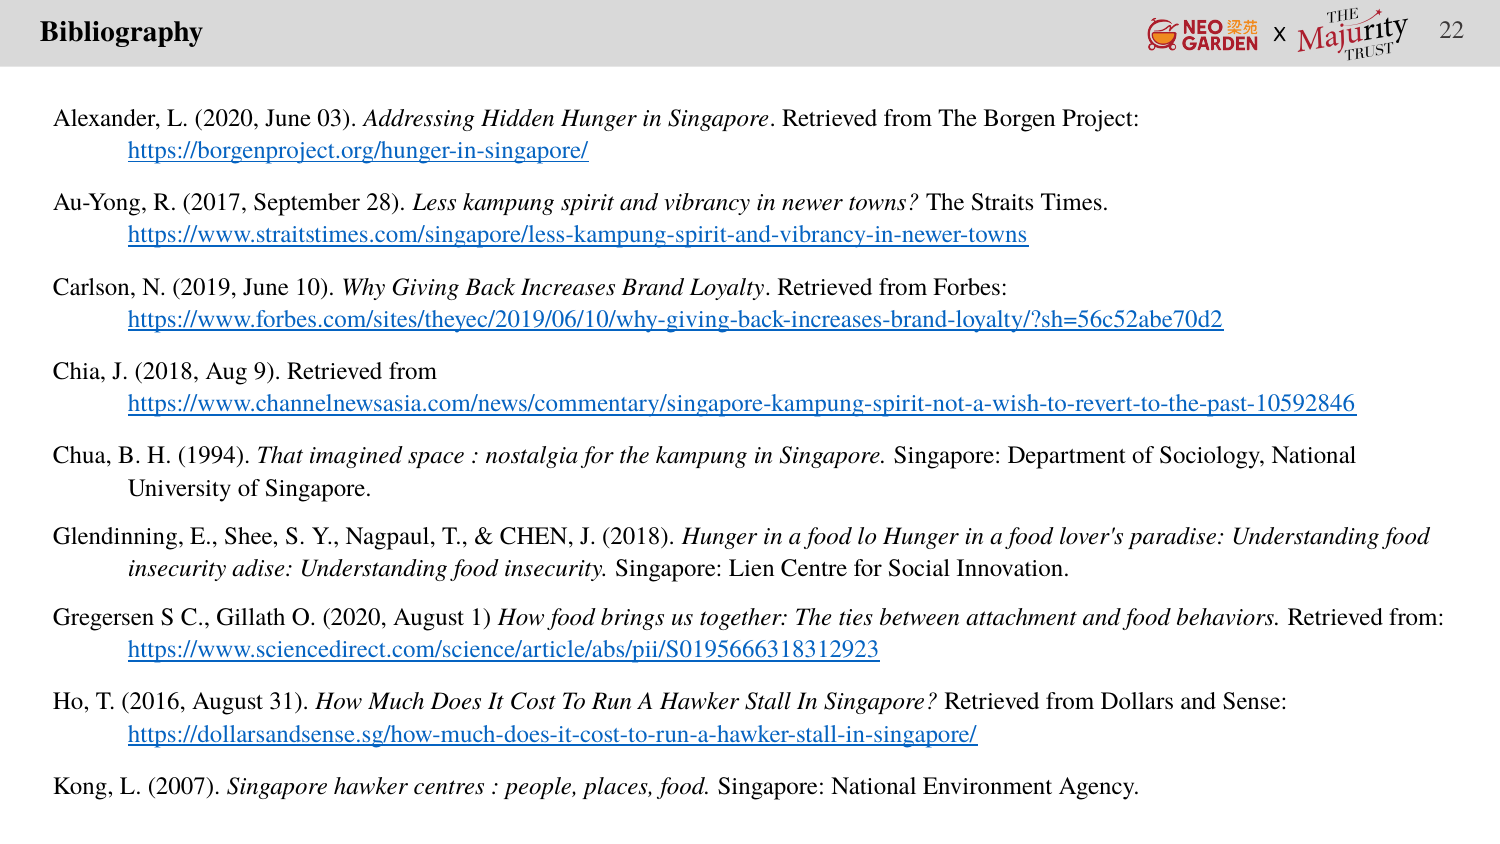

Bibliography
Alexander, L. (2020, June 03). Addressing Hidden Hunger in Singapore. Retrieved from The Borgen Project: https://borgenproject.org/hunger-in-singapore/
Au-Yong, R. (2017, September 28). Less kampung spirit and vibrancy in newer towns? The Straits Times. https://www.straitstimes.com/singapore/less-kampung-spirit-and-vibrancy-in-newer-towns
Carlson, N. (2019, June 10). Why Giving Back Increases Brand Loyalty. Retrieved from Forbes: https://www.forbes.com/sites/theyec/2019/06/10/why-giving-back-increases-brand-loyalty/?sh=56c52abe70d2
Chia, J. (2018, Aug 9). Retrieved from https://www.channelnewsasia.com/news/commentary/singapore-kampung-spirit-not-a-wish-to-revert-to-the-past-10592846
Chua, B. H. (1994). That imagined space : nostalgia for the kampung in Singapore. Singapore: Department of Sociology, National University of Singapore.
Glendinning, E., Shee, S. Y., Nagpaul, T., & CHEN, J. (2018). Hunger in a food lo Hunger in a food lover's paradise: Understanding food insecurity adise: Understanding food insecurity. Singapore: Lien Centre for Social Innovation.
Gregersen S C., Gillath O. (2020, August 1) How food brings us together: The ties between attachment and food behaviors. Retrieved from: https://www.sciencedirect.com/science/article/abs/pii/S0195666318312923
Ho, T. (2016, August 31). How Much Does It Cost To Run A Hawker Stall In Singapore? Retrieved from Dollars and Sense: https://dollarsandsense.sg/how-much-does-it-cost-to-run-a-hawker-stall-in-singapore/
Kong, L. (2007). Singapore hawker centres : people, places, food. Singapore: National Environment Agency.